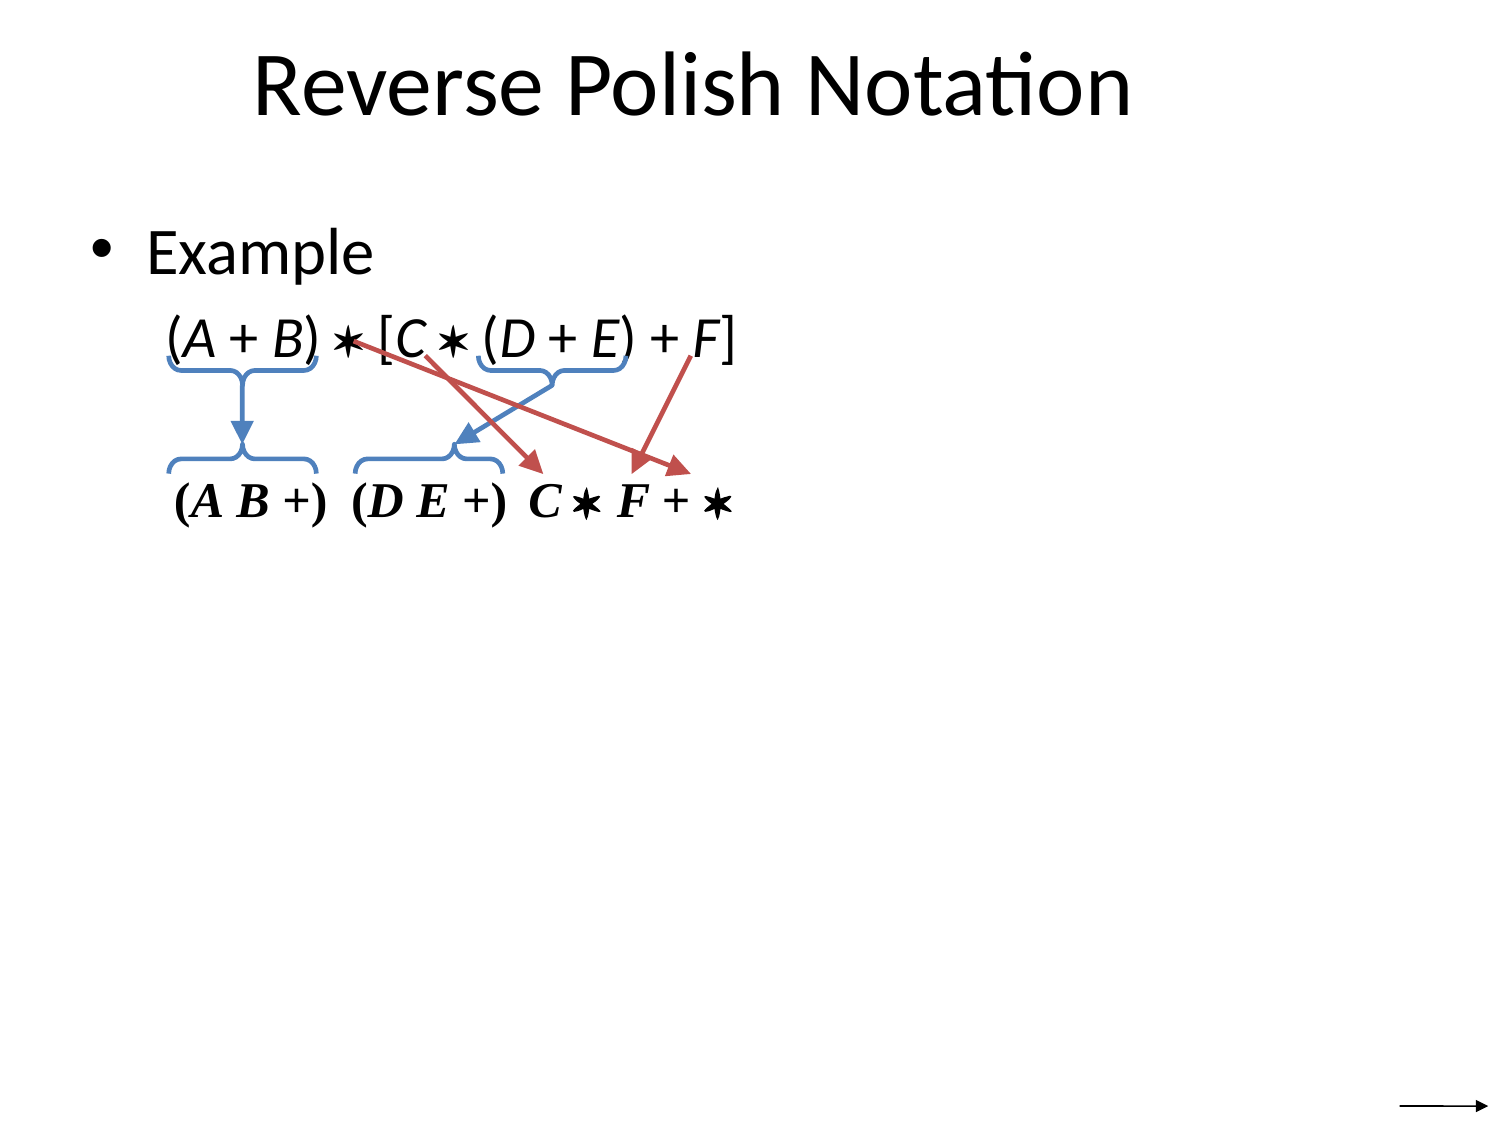

# Reverse Polish Notation
Example
(A + B) ∗ [C ∗ (D + E) + F]

(A B +)
(D E +)
C ∗
F +
∗